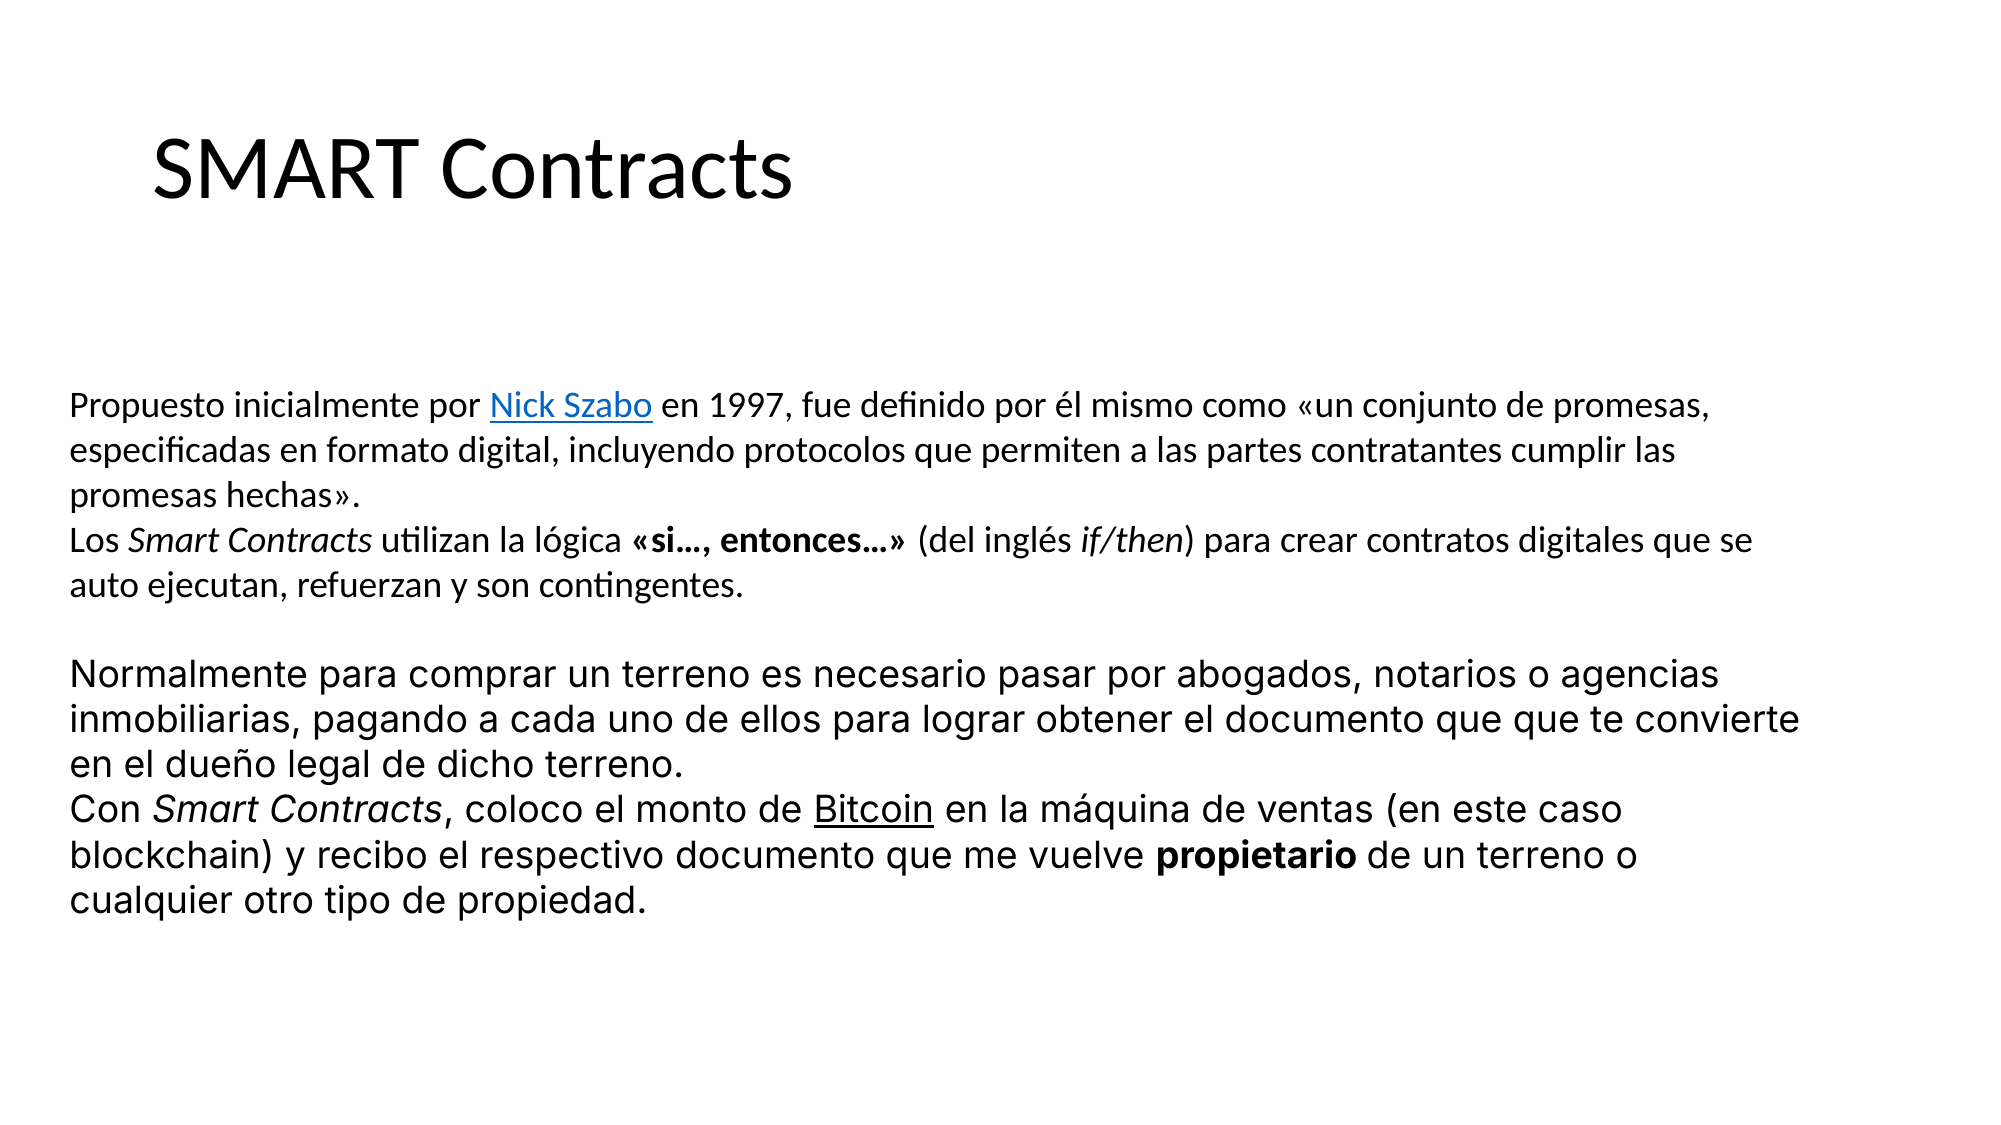

# SMART Contracts
Propuesto inicialmente por Nick Szabo en 1997, fue definido por él mismo como «un conjunto de promesas, especificadas en formato digital, incluyendo protocolos que permiten a las partes contratantes cumplir las promesas hechas».
Los Smart Contracts utilizan la lógica «si…, entonces…» (del inglés if/then) para crear contratos digitales que se auto ejecutan, refuerzan y son contingentes.

Normalmente para comprar un terreno es necesario pasar por abogados, notarios o agencias inmobiliarias, pagando a cada uno de ellos para lograr obtener el documento que que te convierte en el dueño legal de dicho terreno.
Con Smart Contracts, coloco el monto de Bitcoin en la máquina de ventas (en este caso blockchain) y recibo el respectivo documento que me vuelve propietario de un terreno o cualquier otro tipo de propiedad.